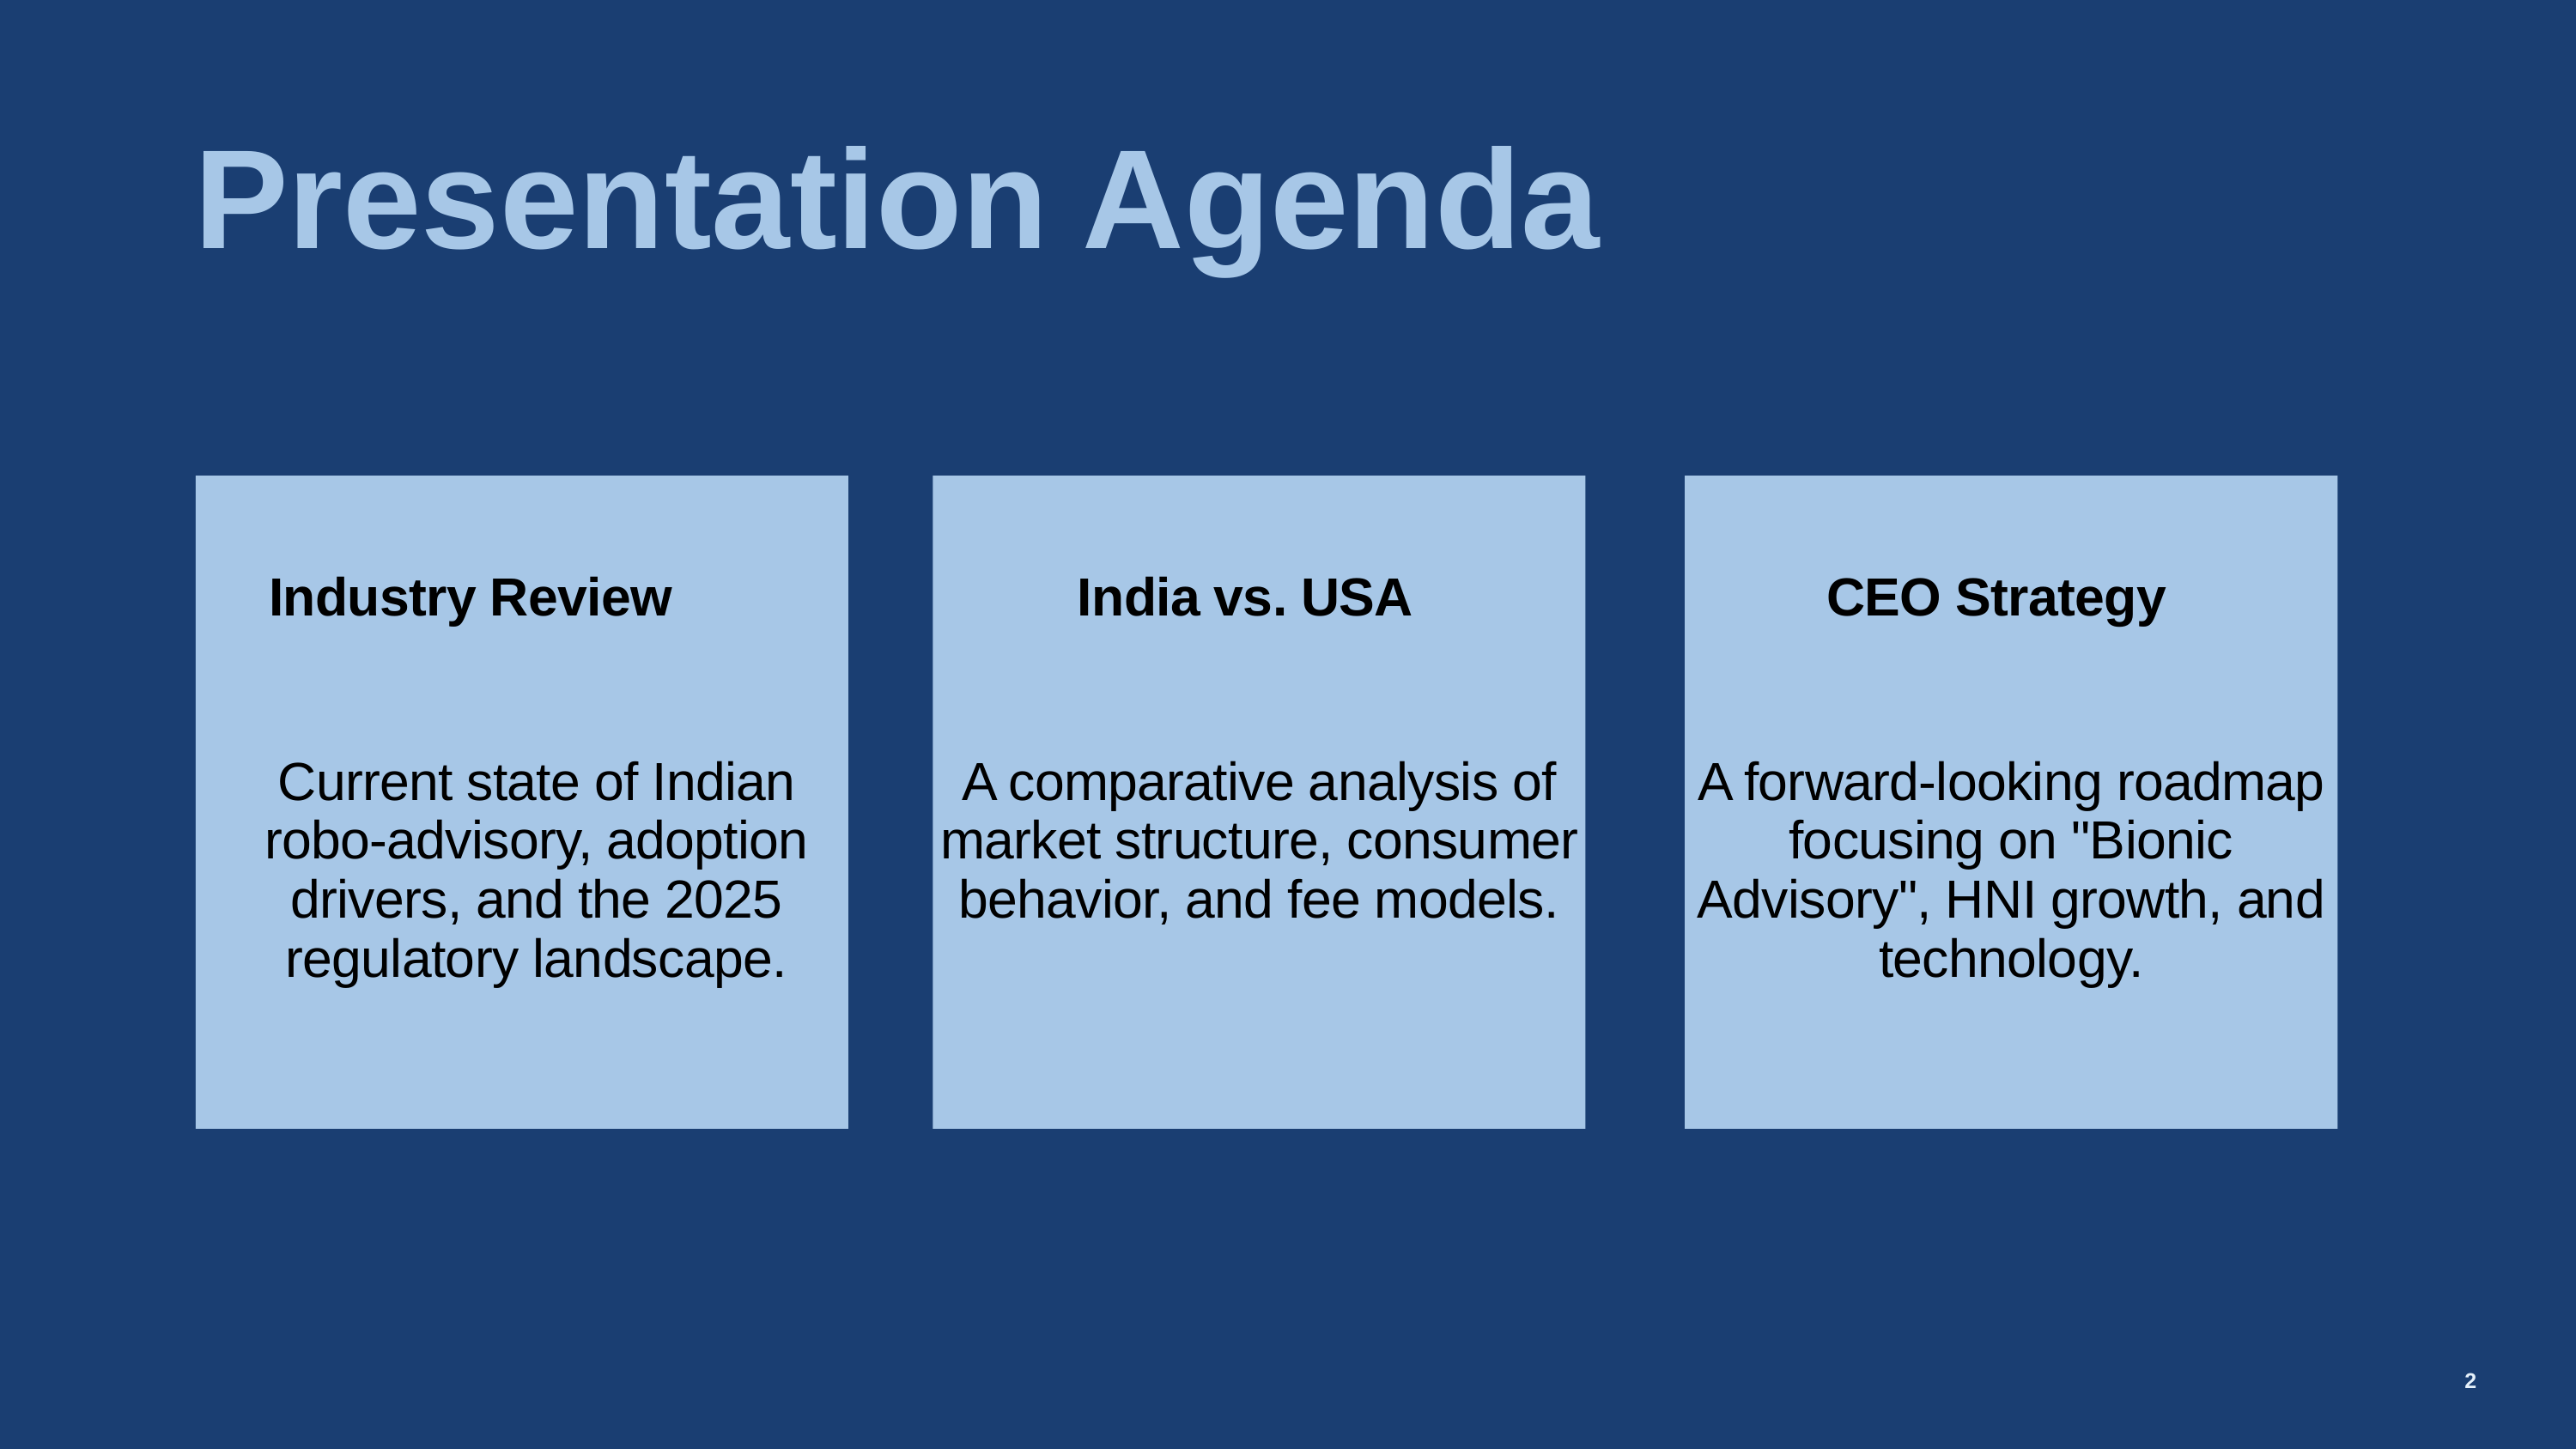

Presentation Agenda

Industry Review

India vs. USA

CEO Strategy

Current state of Indian robo-advisory, adoption drivers, and the 2025 regulatory landscape.

A comparative analysis of market structure, consumer behavior, and fee models.

A forward-looking roadmap focusing on "Bionic Advisory", HNI growth, and technology.

2